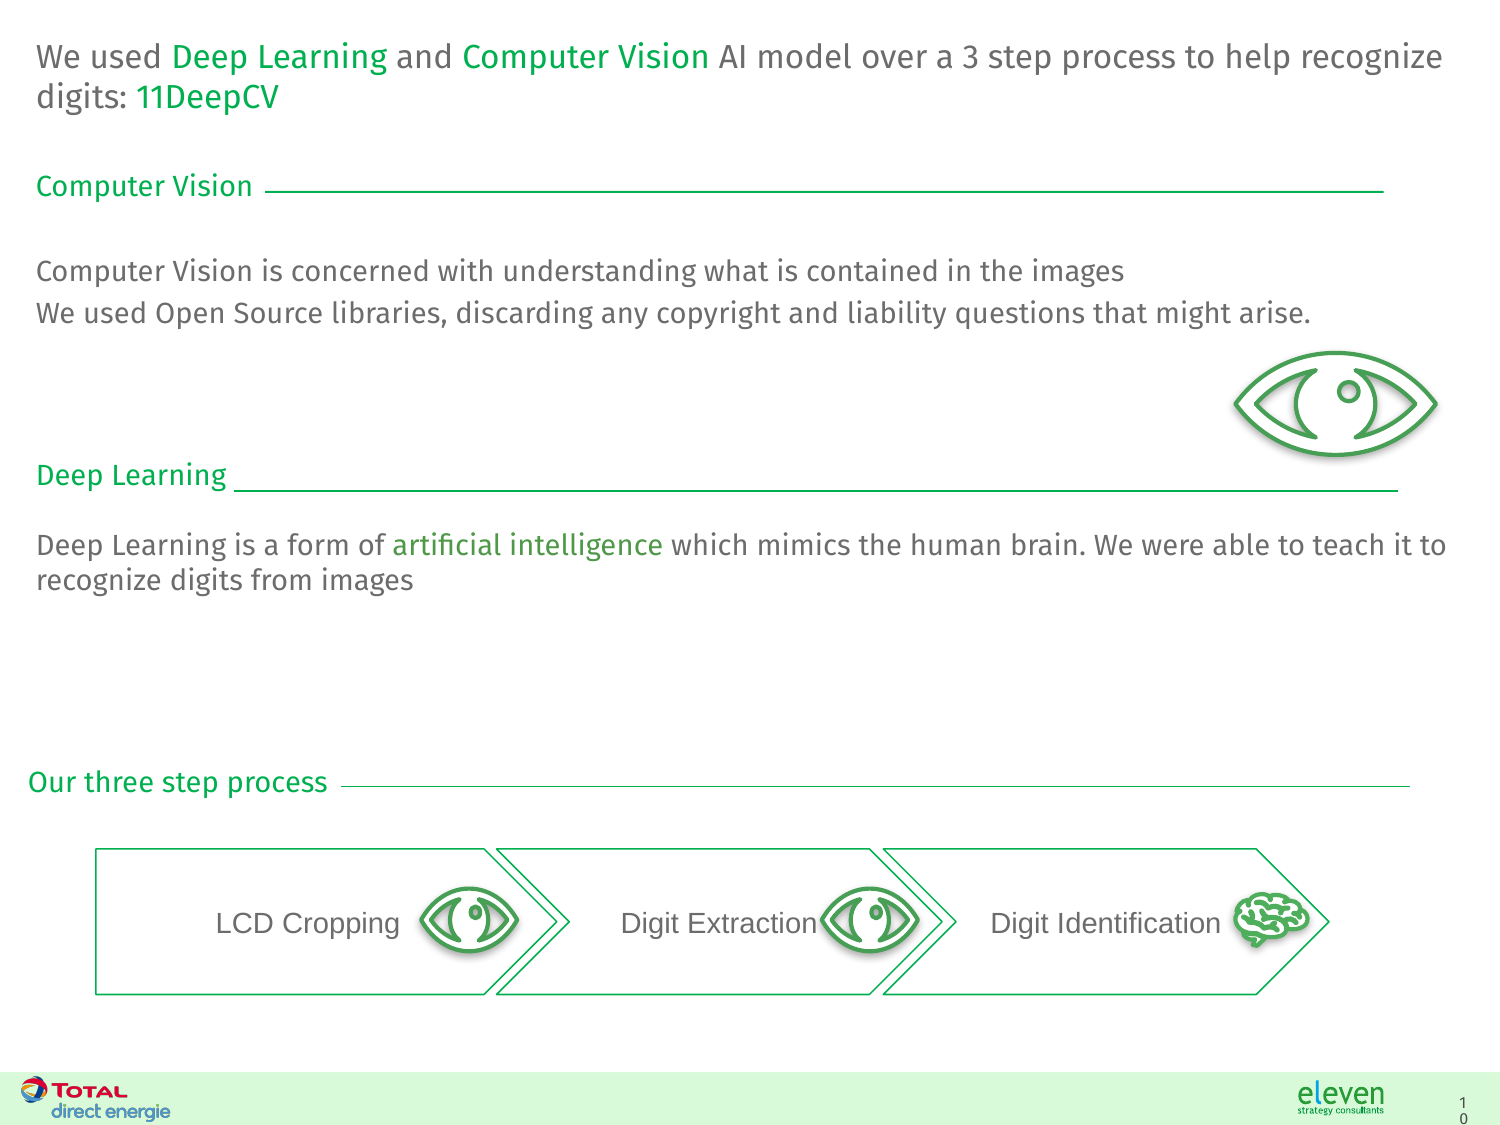

# We used Deep Learning and Computer Vision AI model over a 3 step process to help recognize digits: 11DeepCV
Computer Vision

Computer Vision is concerned with understanding what is contained in the images
We used Open Source libraries, discarding any copyright and liability questions that might arise.

Deep Learning

Deep Learning is a form of artificial intelligence which mimics the human brain. We were able to teach it to recognize digits from images

Our three step process
Digit Extraction
Digit Identification
LCD Cropping

10